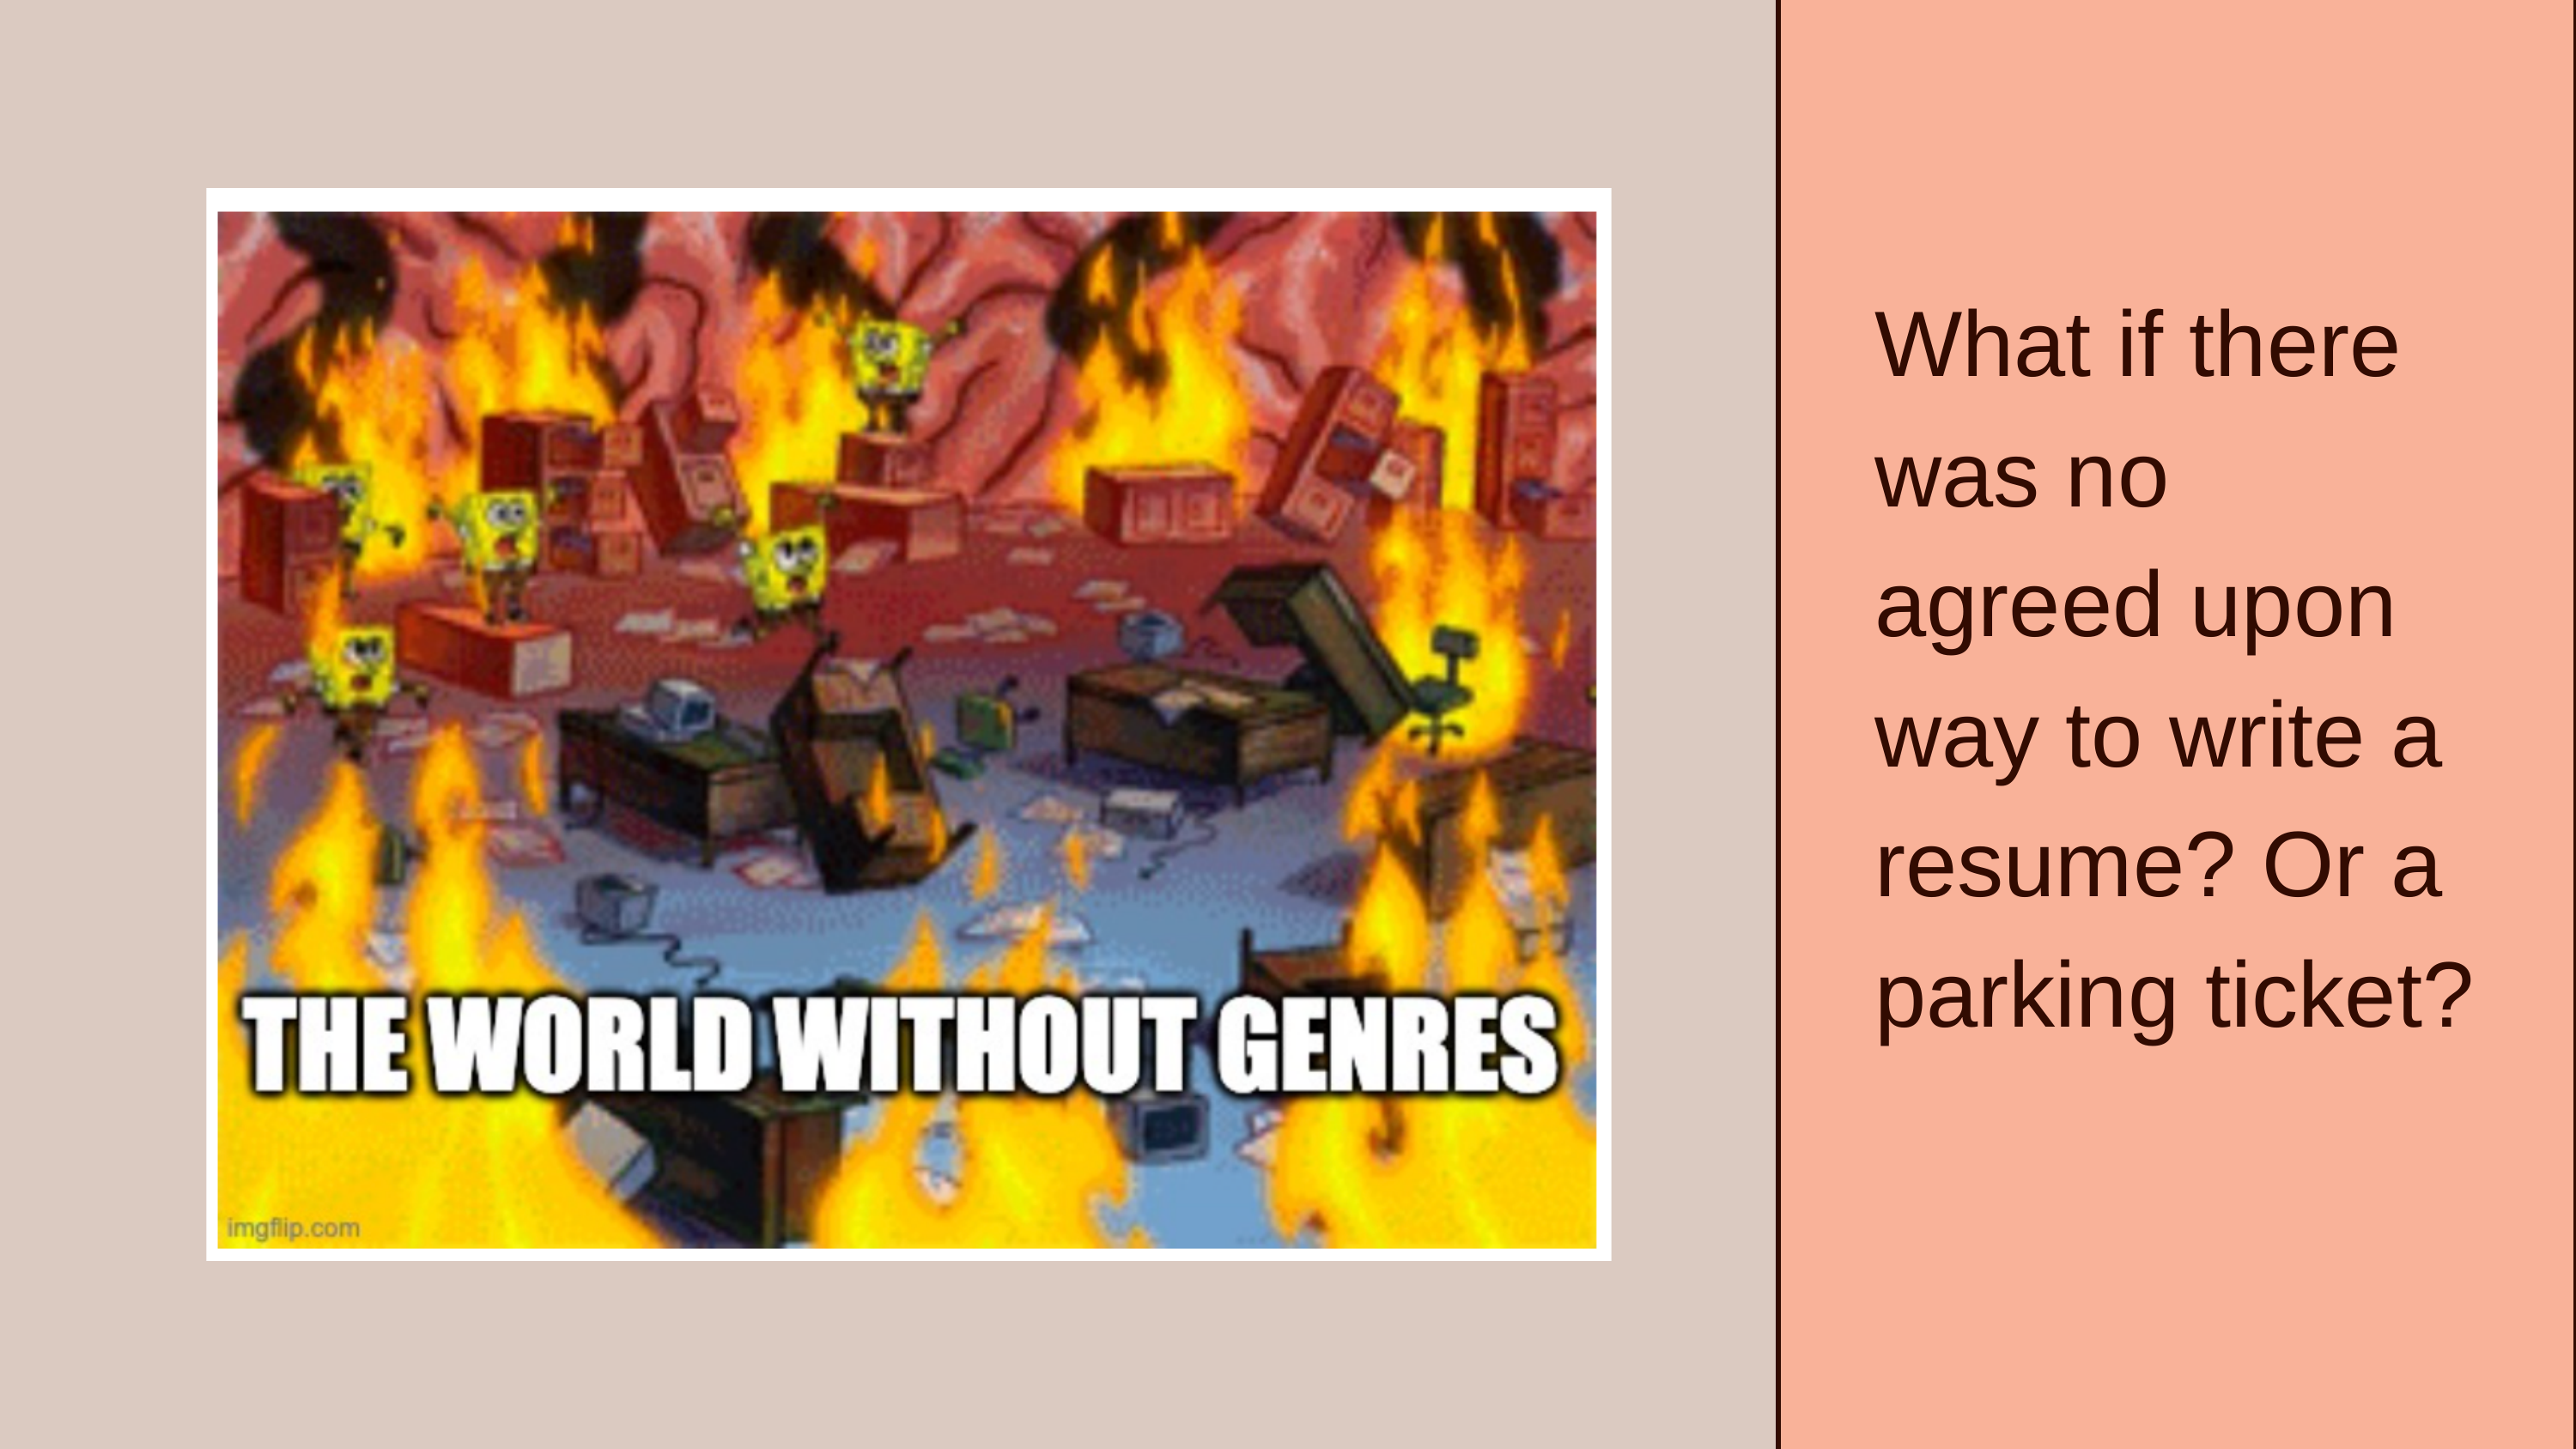

What if there was no agreed upon way to write a resume? Or a parking ticket?